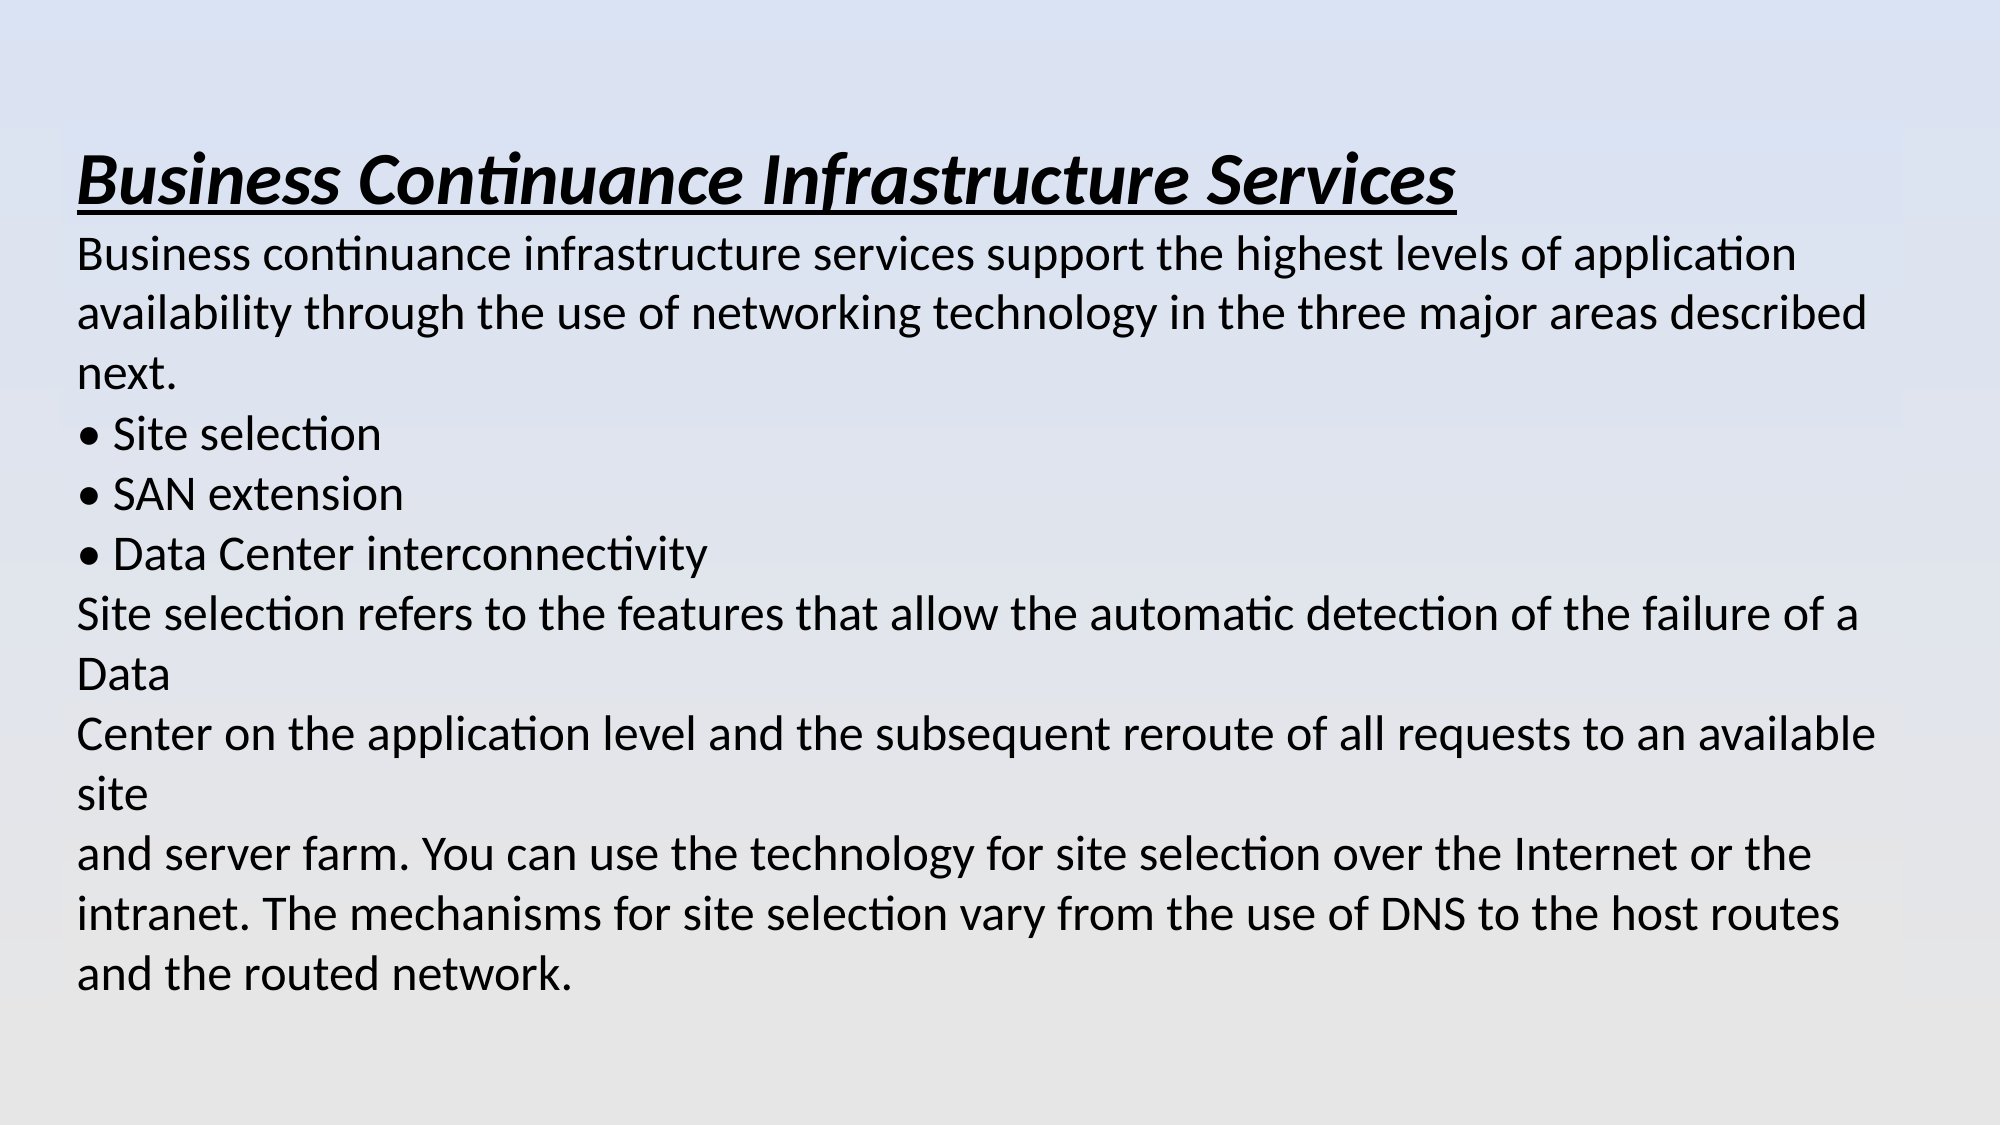

Business Continuance Infrastructure Services
Business continuance infrastructure services support the highest levels of application
availability through the use of networking technology in the three major areas described
next.
• Site selection
• SAN extension
• Data Center interconnectivity
Site selection refers to the features that allow the automatic detection of the failure of a Data
Center on the application level and the subsequent reroute of all requests to an available site
and server farm. You can use the technology for site selection over the Internet or the
intranet. The mechanisms for site selection vary from the use of DNS to the host routes and the routed network.